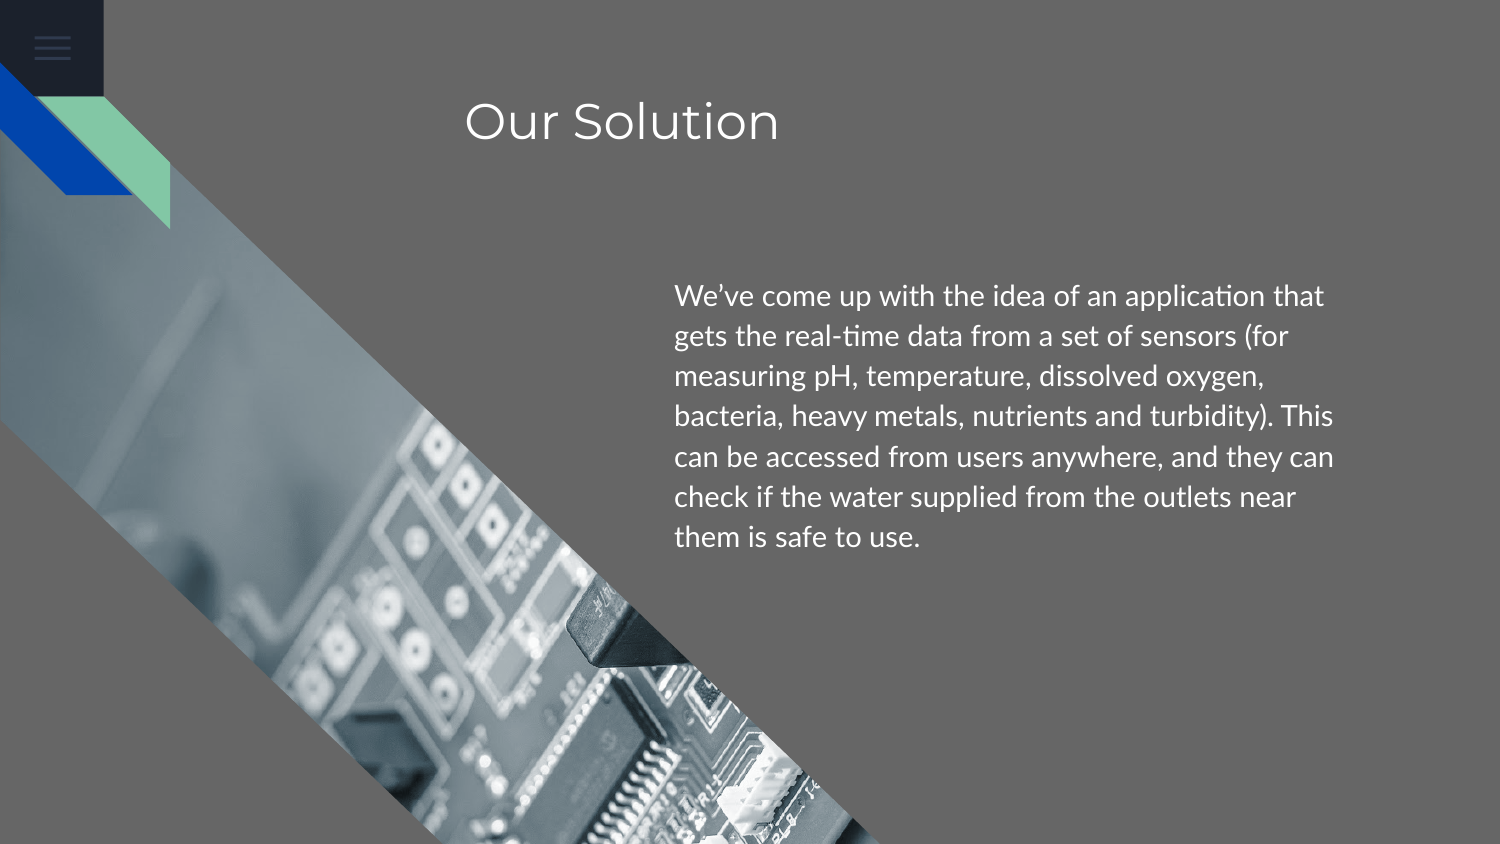

# Our Solution
We’ve come up with the idea of an application that gets the real-time data from a set of sensors (for measuring pH, temperature, dissolved oxygen, bacteria, heavy metals, nutrients and turbidity). This can be accessed from users anywhere, and they can check if the water supplied from the outlets near them is safe to use.